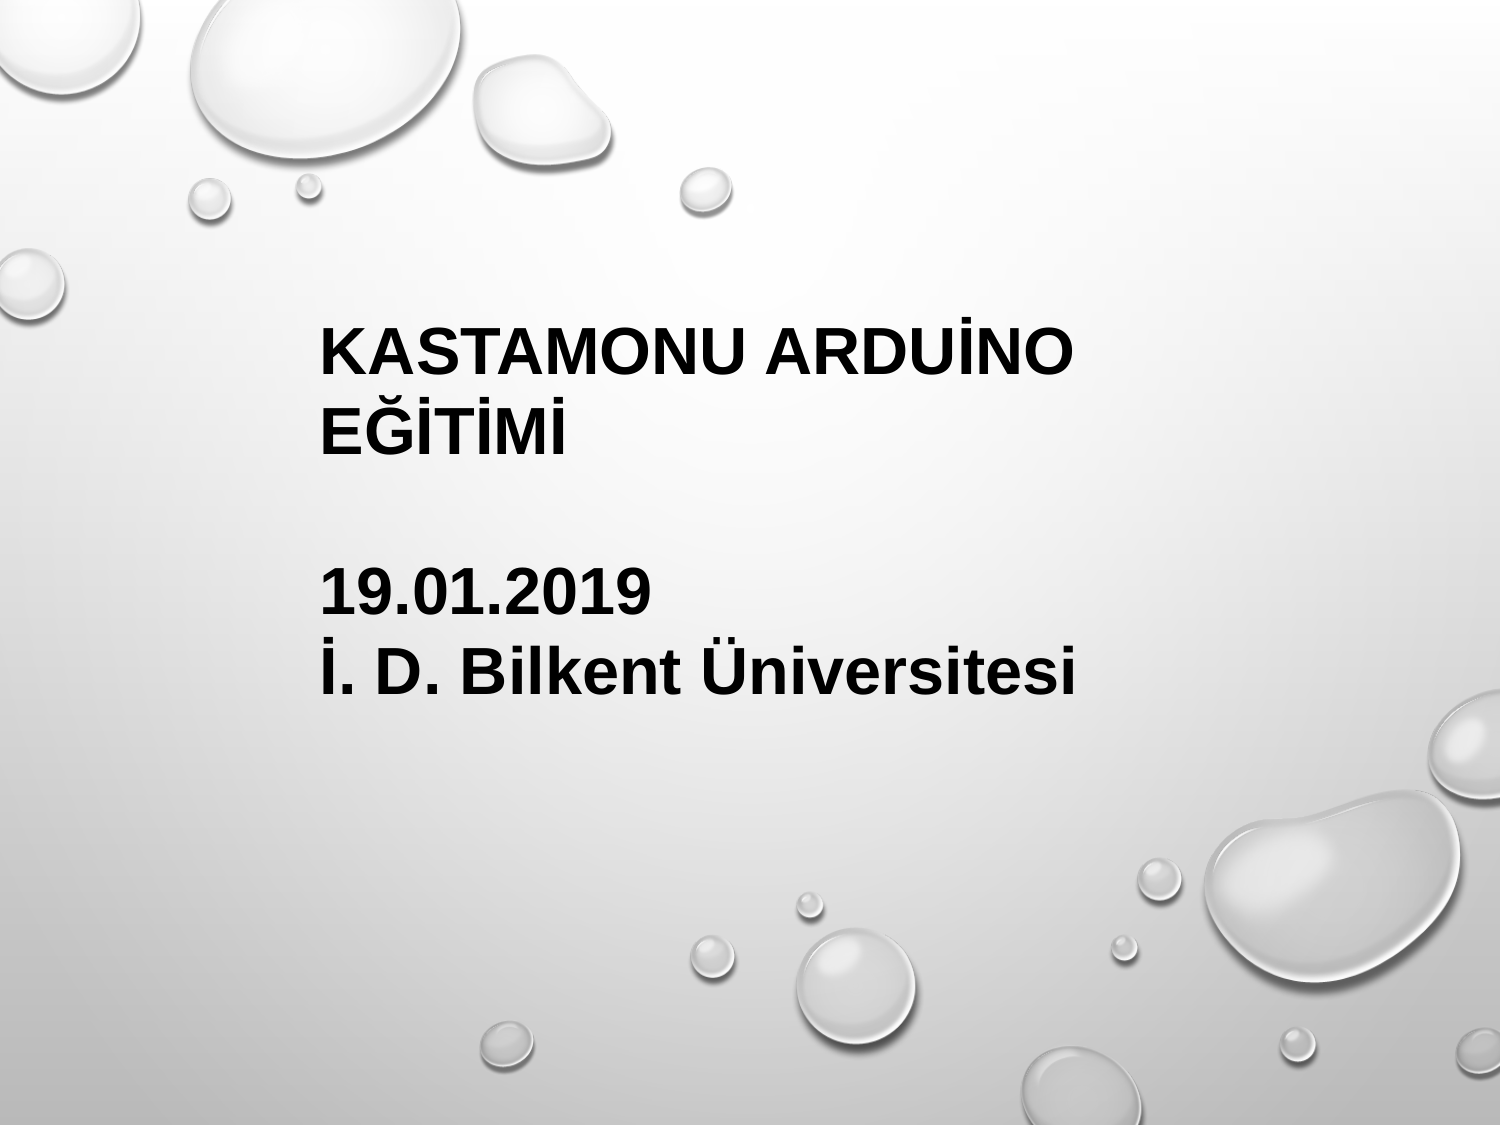

KASTAMONU ARDUİNO EĞİTİMİ

19.01.2019
İ. D. Bilkent Üniversitesi